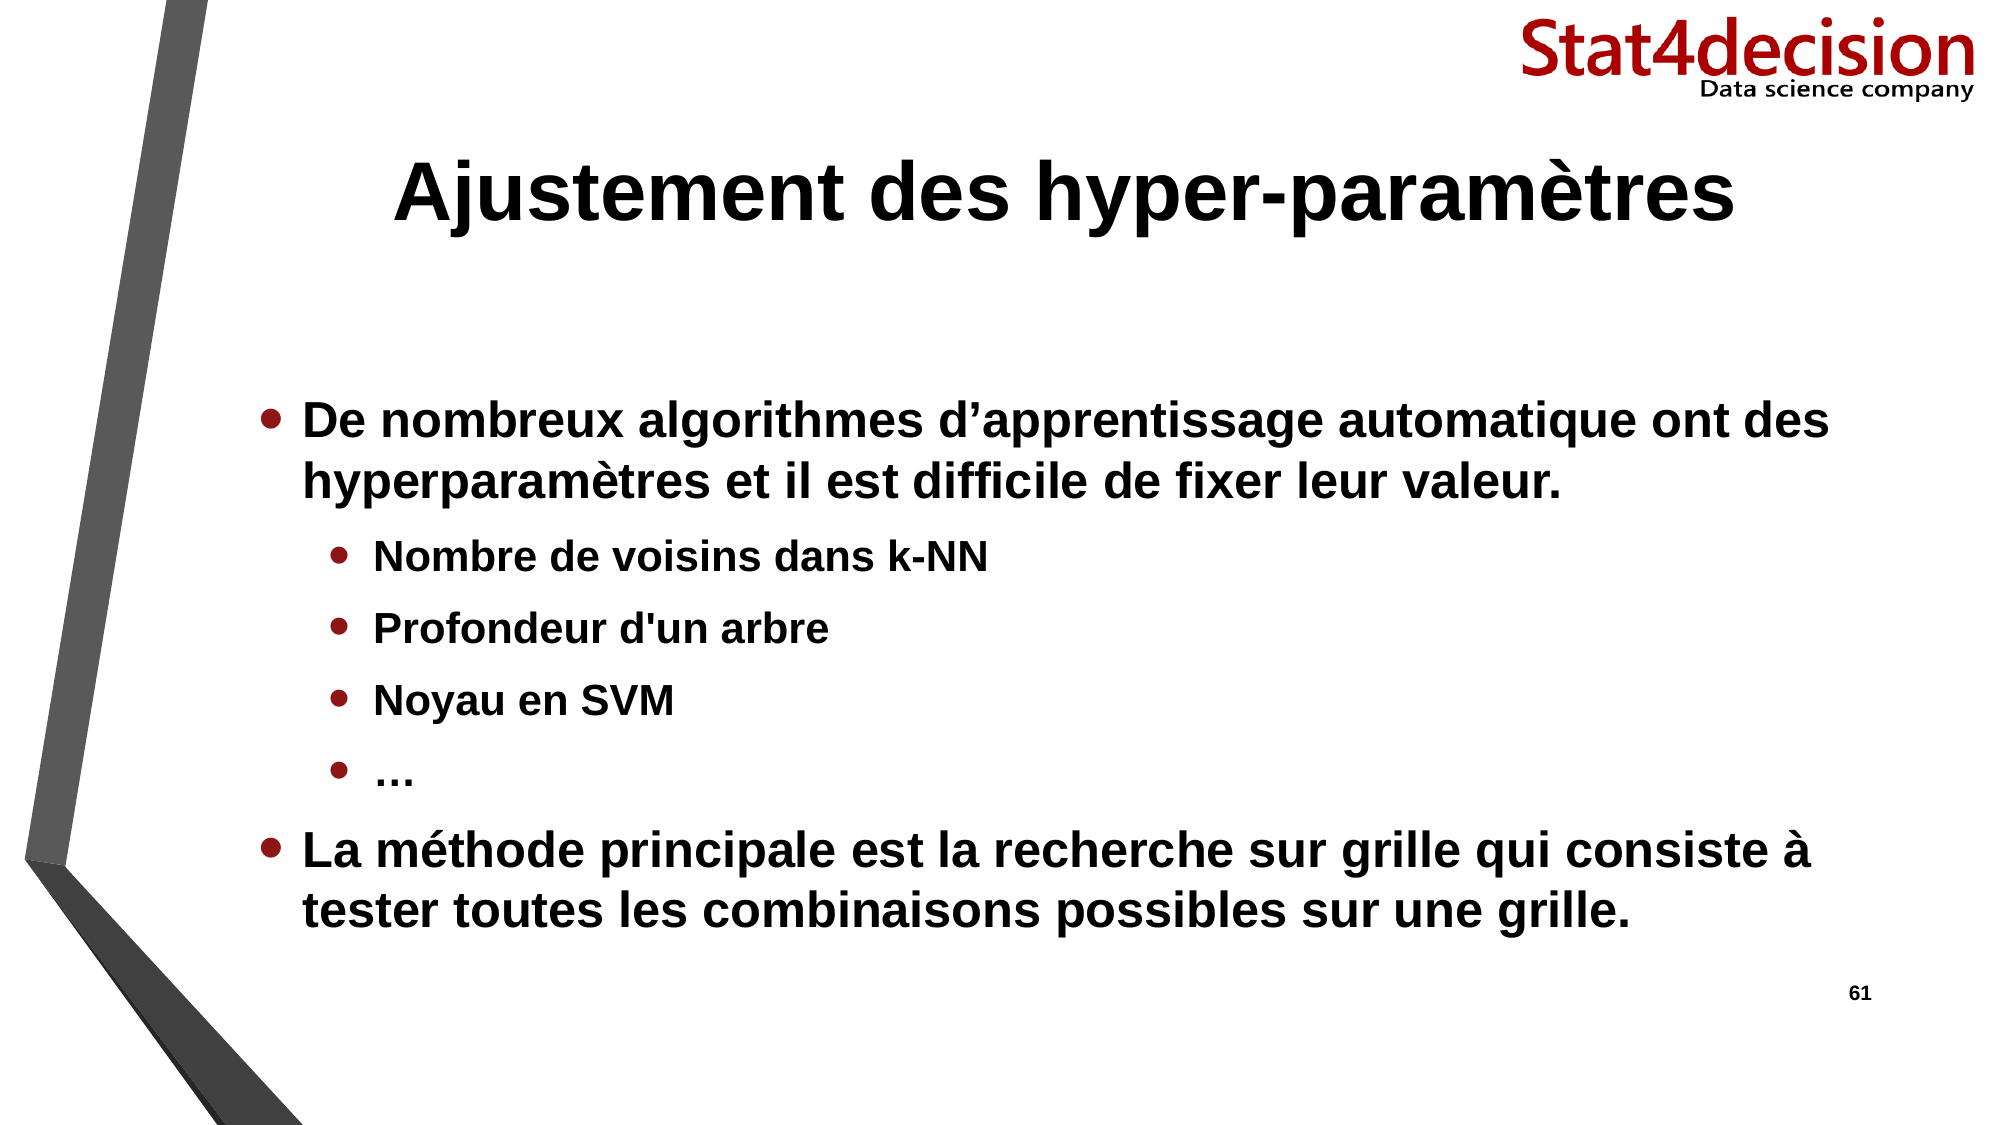

# Ajustement des hyper-paramètres

De nombreux algorithmes d’apprentissage automatique ont des hyperparamètres et il est difficile de fixer leur valeur.
Nombre de voisins dans k-NN
Profondeur d'un arbre
Noyau en SVM
…
La méthode principale est la recherche sur grille qui consiste à tester toutes les combinaisons possibles sur une grille.
61